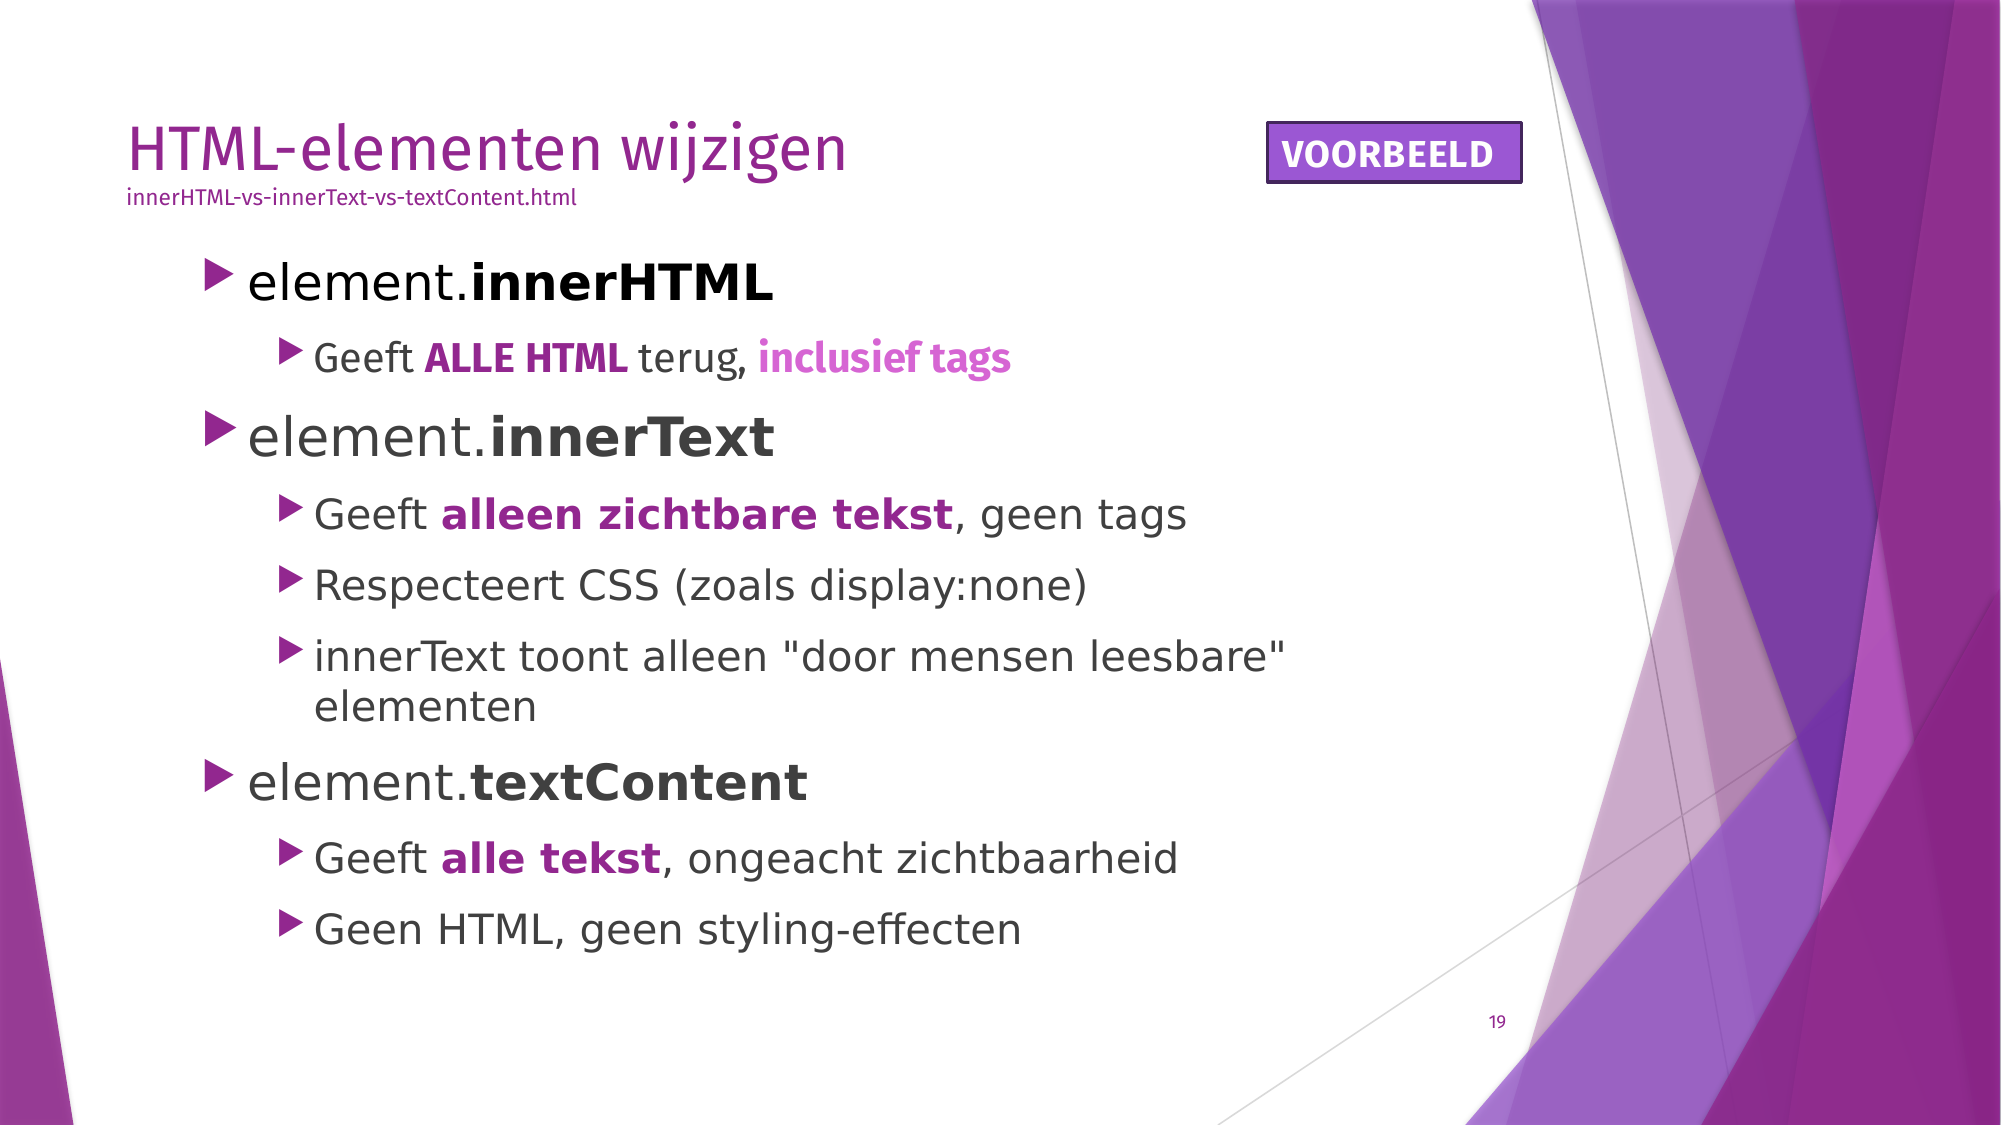

# HTML-elementen wijzigen innerHTML-vs-innerText-vs-textContent.html
VOORBEELD
element.innerHTML
Geeft ALLE HTML terug, inclusief tags
element.innerText
Geeft alleen zichtbare tekst, geen tags
Respecteert CSS (zoals display:none)
innerText toont alleen "door mensen leesbare" elementen
element.textContent
Geeft alle tekst, ongeacht zichtbaarheid
Geen HTML, geen styling-effecten
19